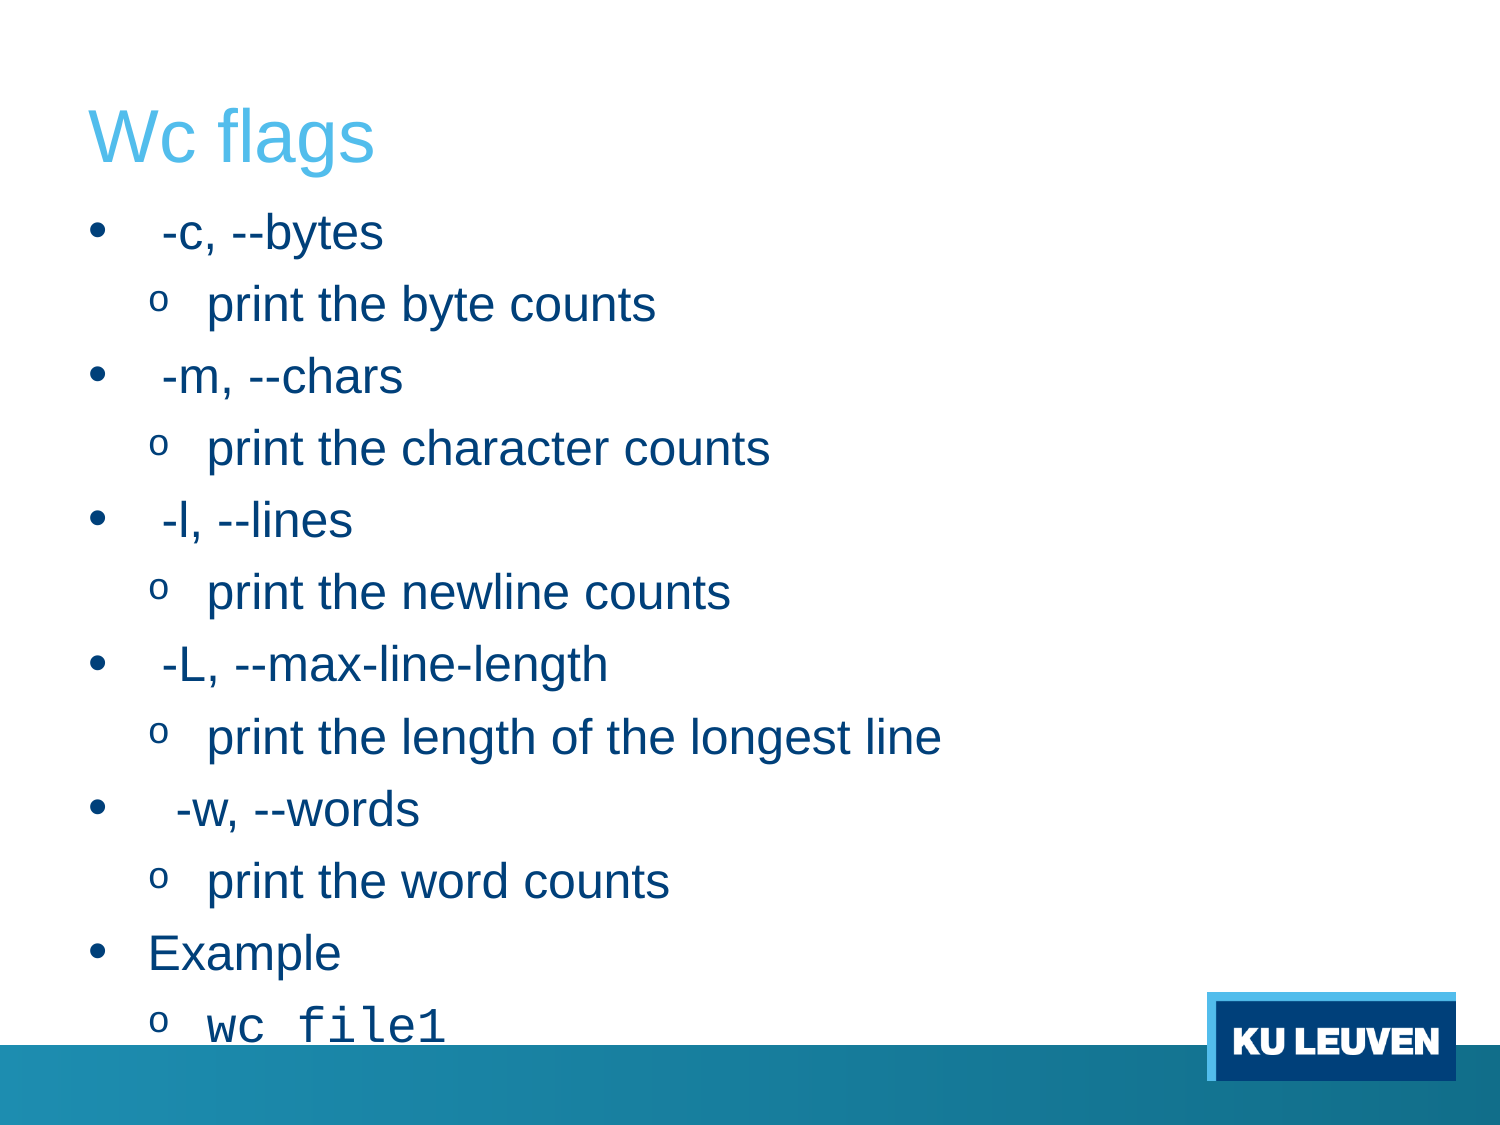

# Wc flags
 -c, --bytes
print the byte counts
 -m, --chars
print the character counts
 -l, --lines
print the newline counts
 -L, --max-line-length
print the length of the longest line
  -w, --words
print the word counts
Example
wc file1